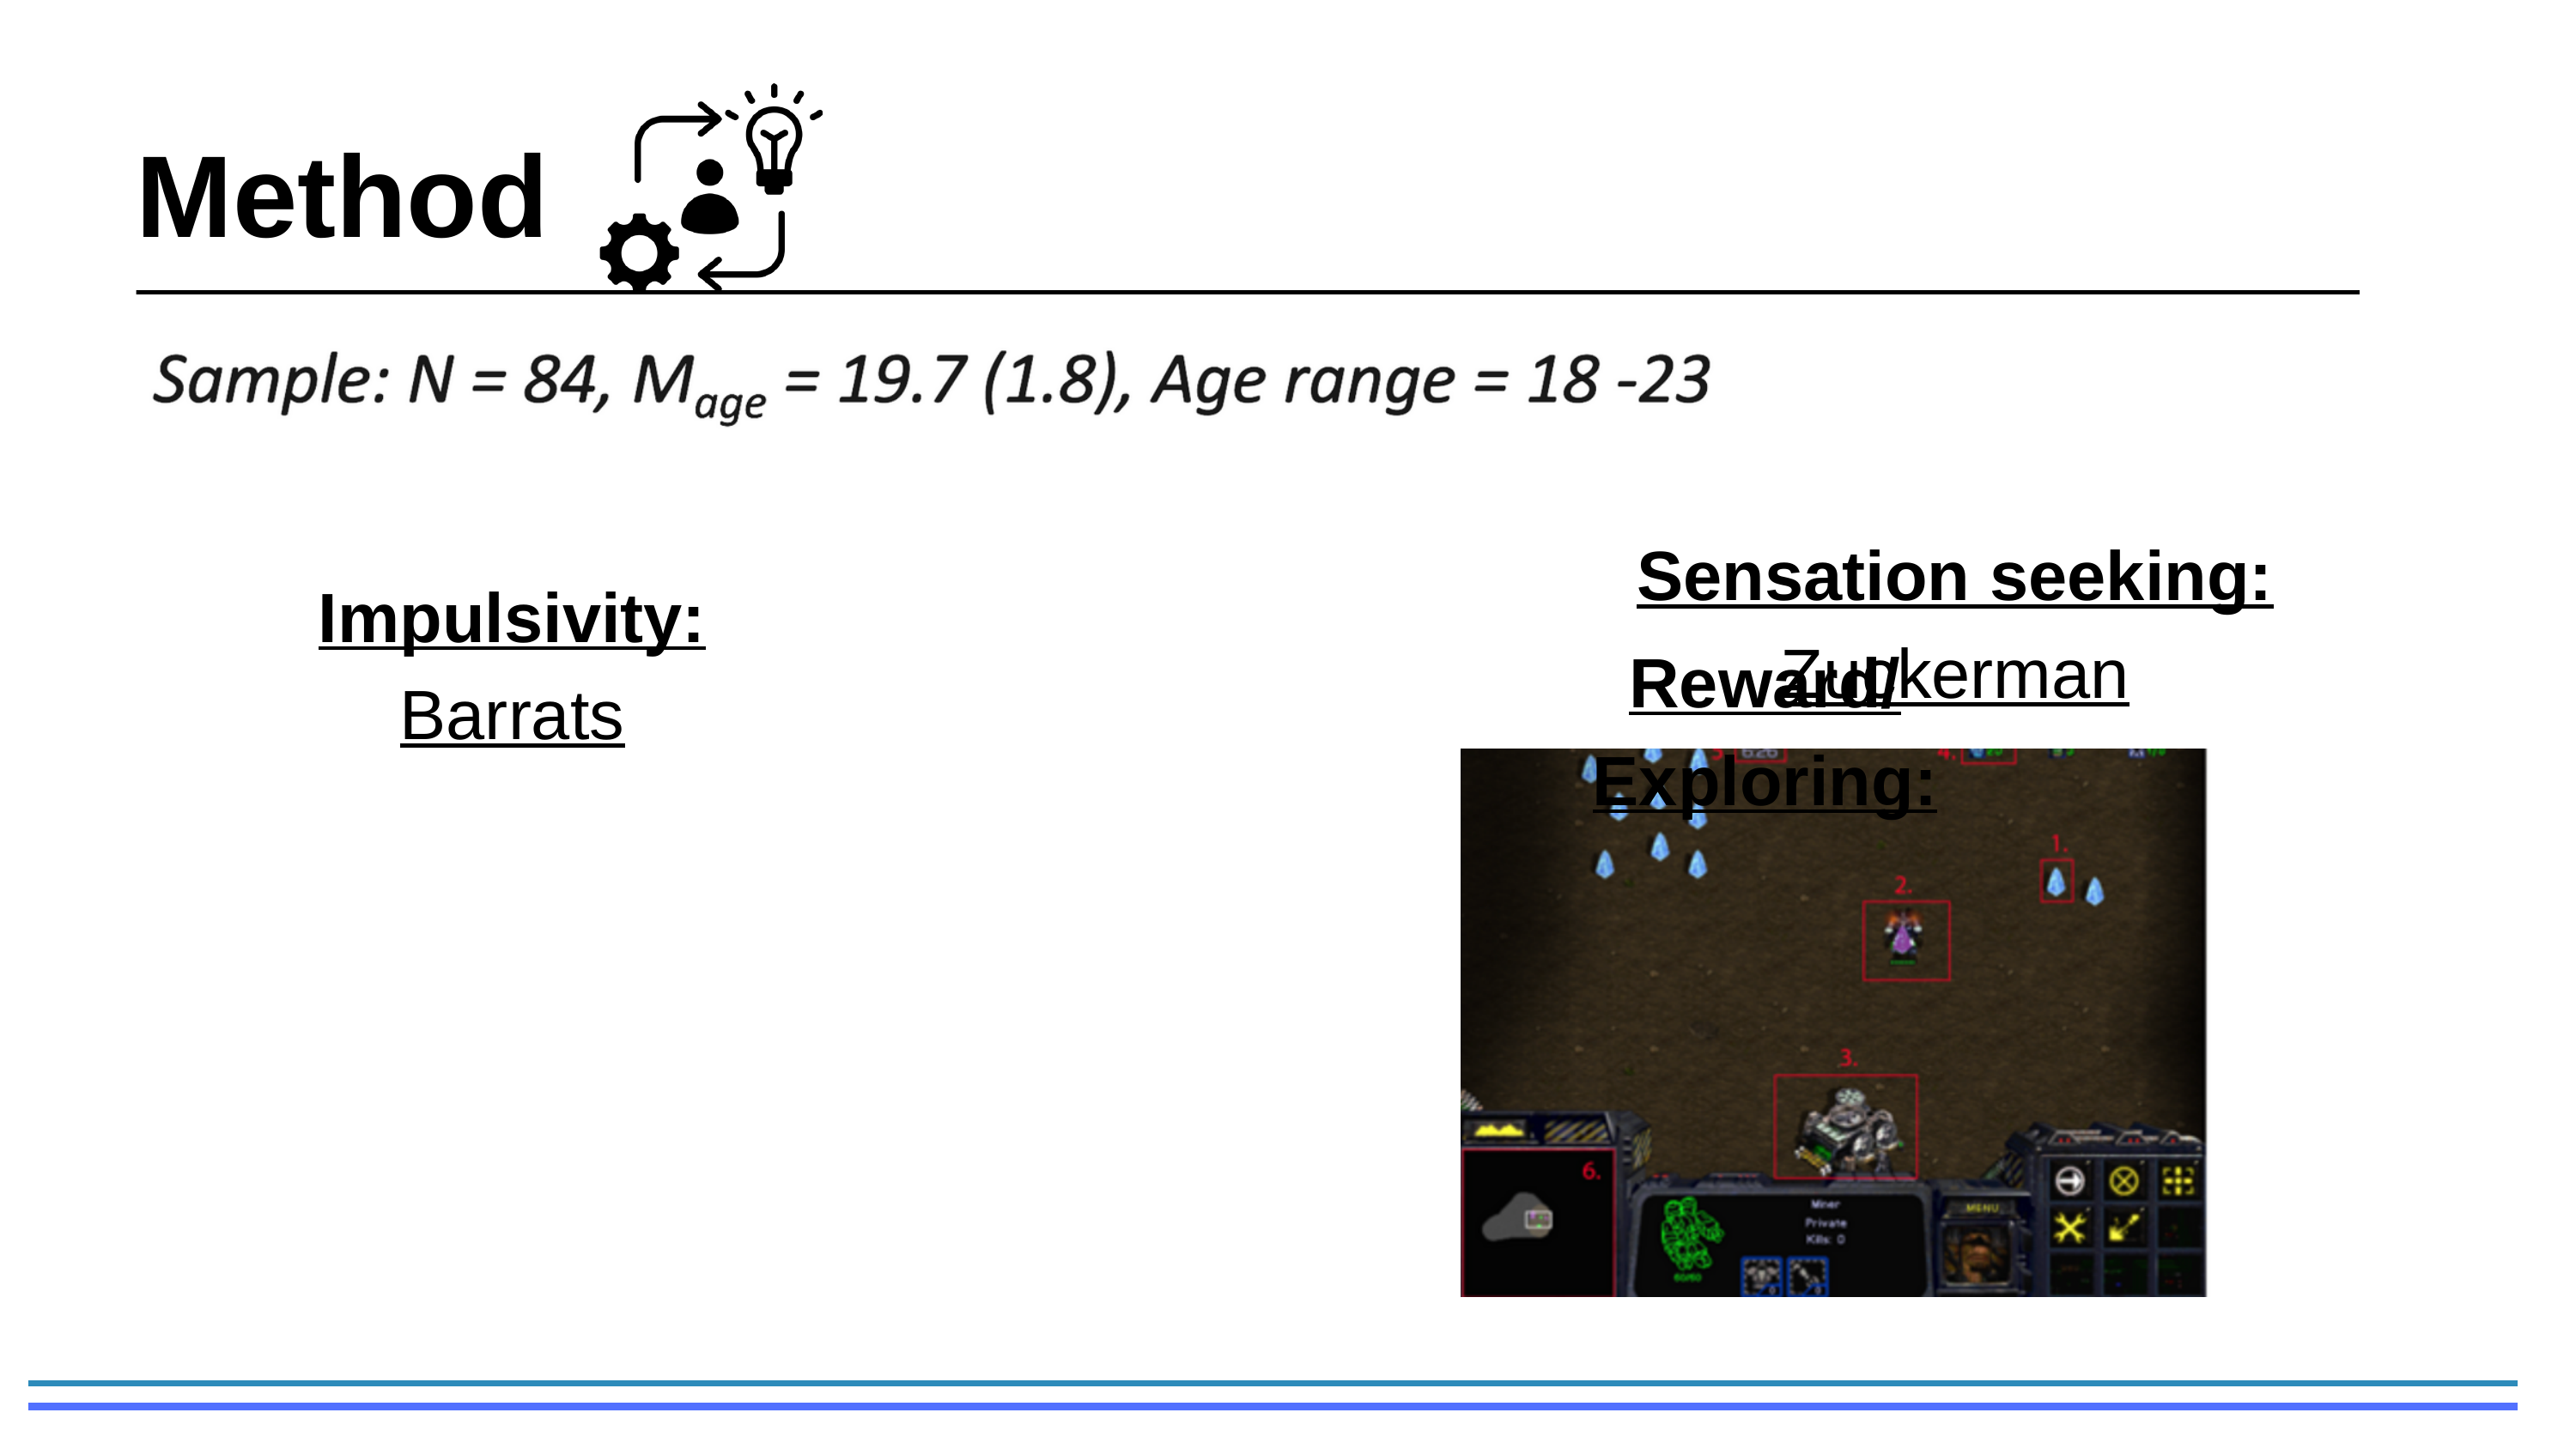

Method

Sensation seeking: Zuckerman
Impulsivity: Barrats
Reward/Exploring: